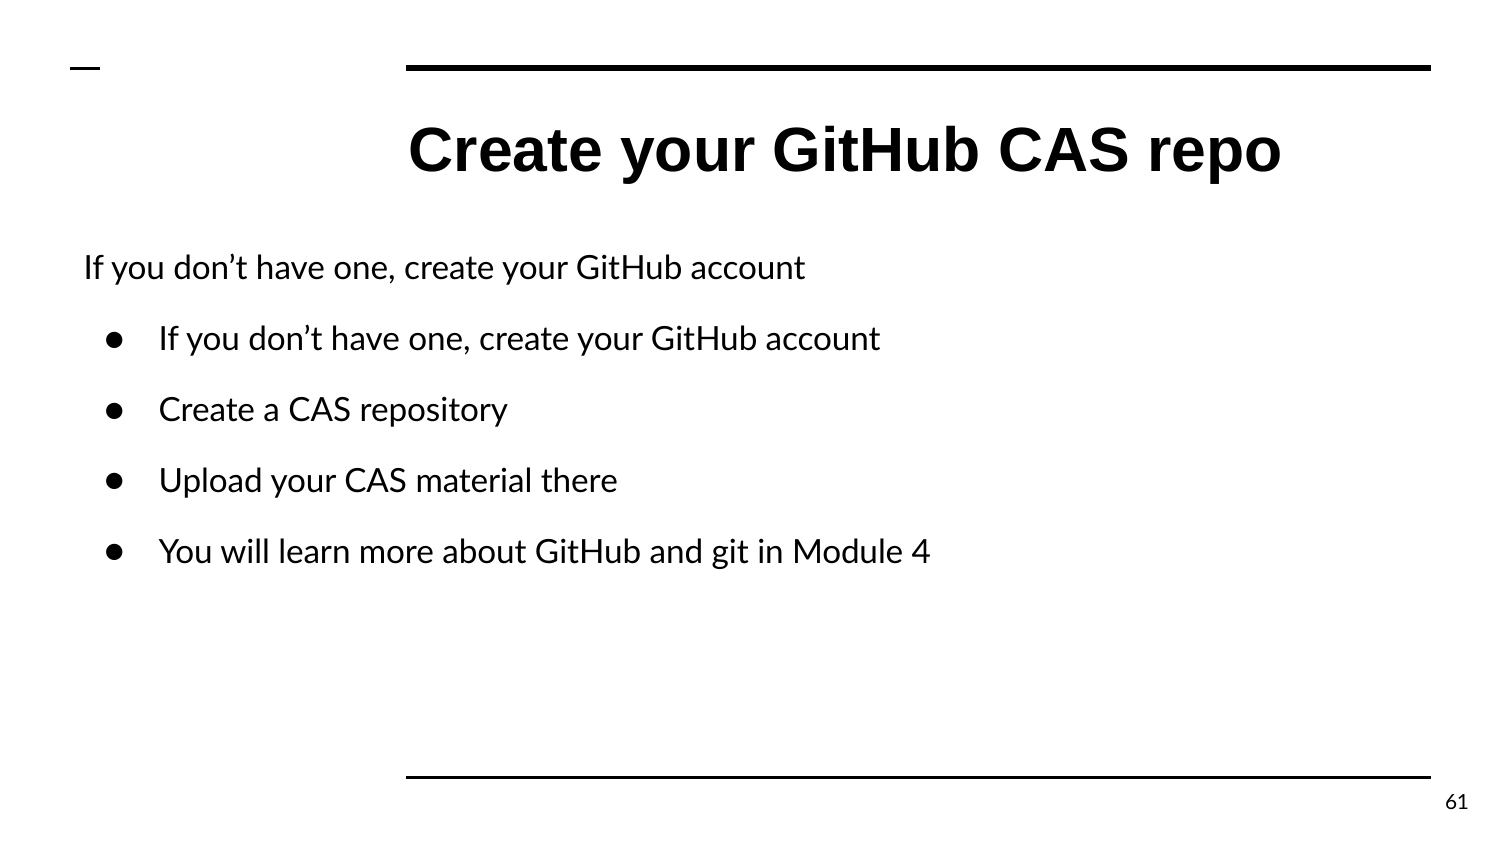

# Create your GitHub CAS repo
If you don’t have one, create your GitHub account
If you don’t have one, create your GitHub account
Create a CAS repository
Upload your CAS material there
You will learn more about GitHub and git in Module 4
61